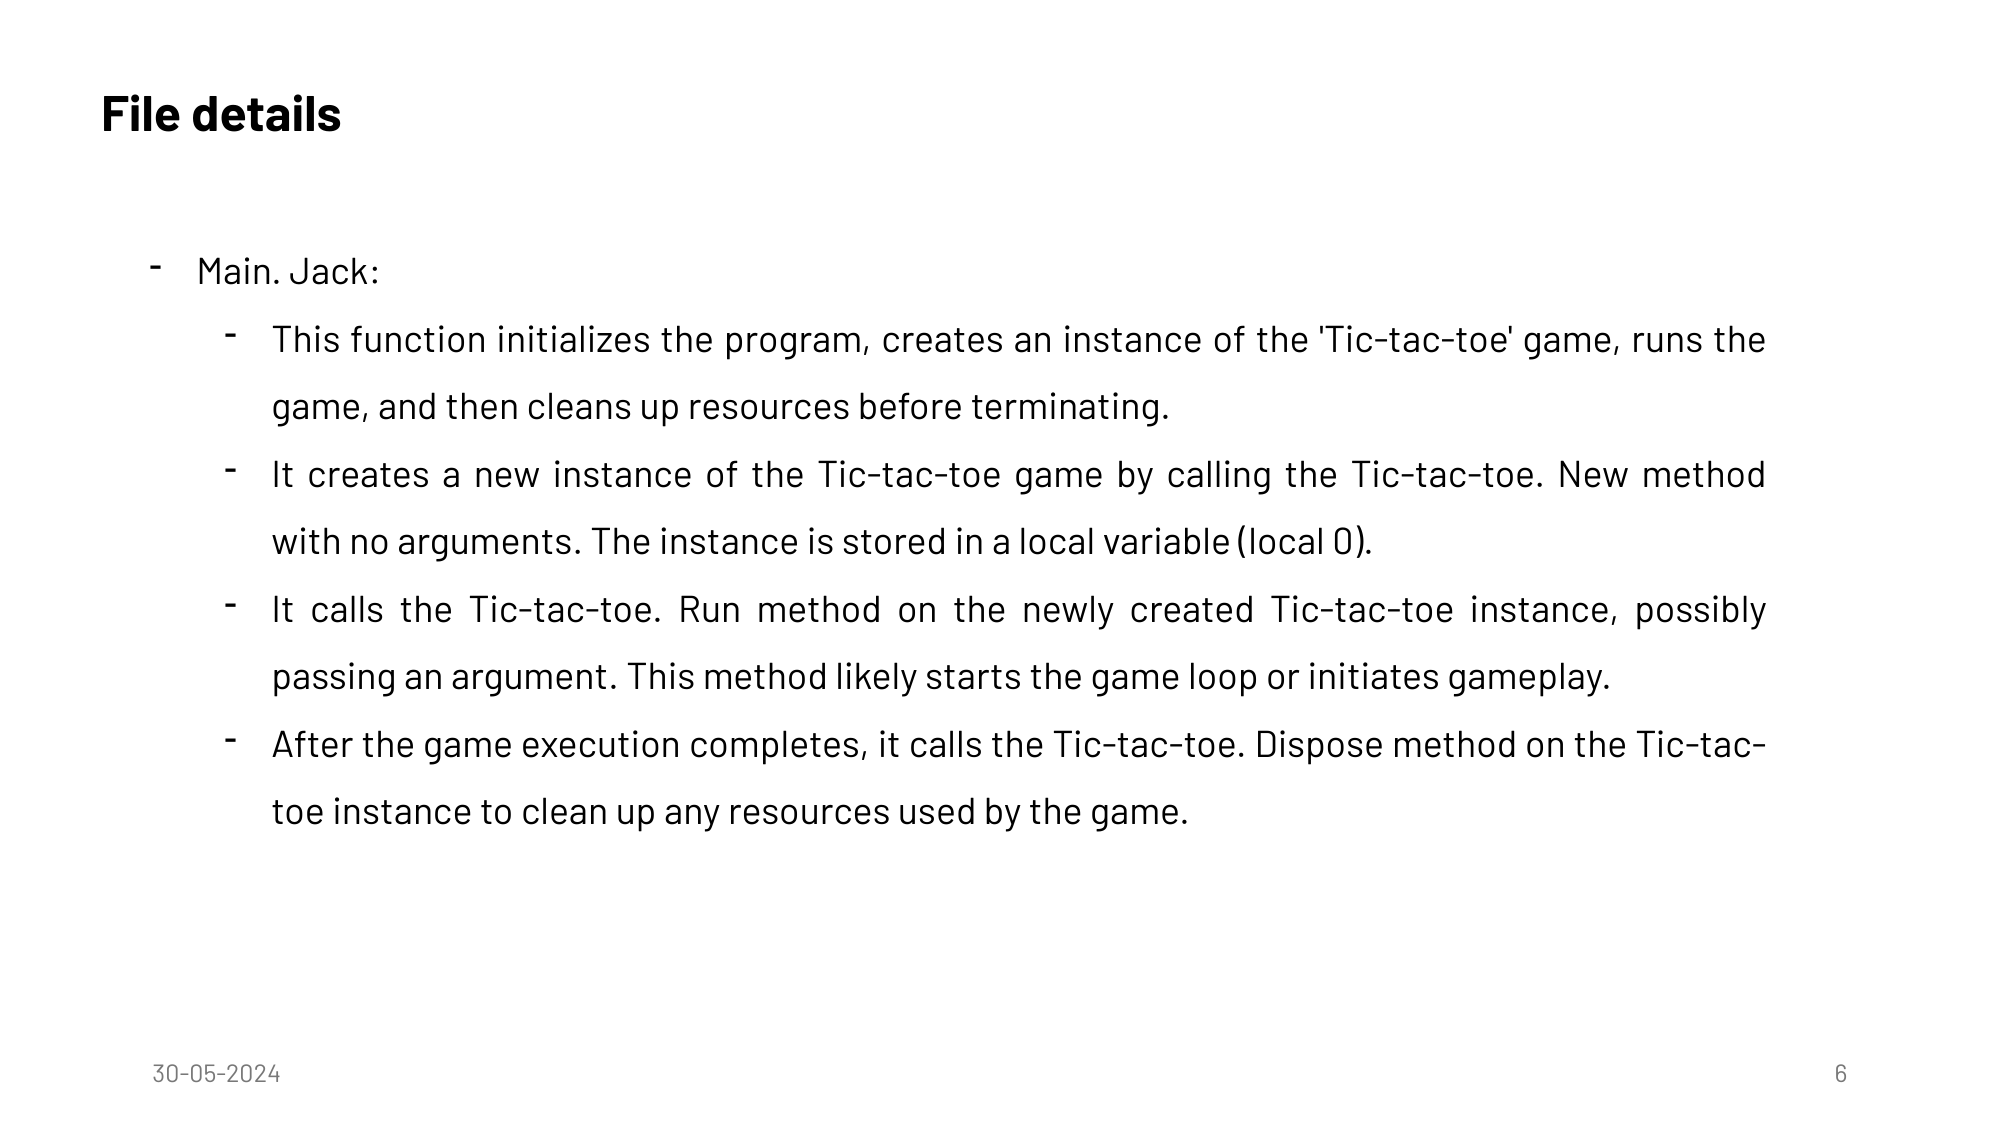

File details
Main. Jack:
This function initializes the program, creates an instance of the 'Tic-tac-toe' game, runs the game, and then cleans up resources before terminating.
It creates a new instance of the Tic-tac-toe game by calling the Tic-tac-toe. New method with no arguments. The instance is stored in a local variable (local 0).
It calls the Tic-tac-toe. Run method on the newly created Tic-tac-toe instance, possibly passing an argument. This method likely starts the game loop or initiates gameplay.
After the game execution completes, it calls the Tic-tac-toe. Dispose method on the Tic-tac-toe instance to clean up any resources used by the game.

30-05-2024
6